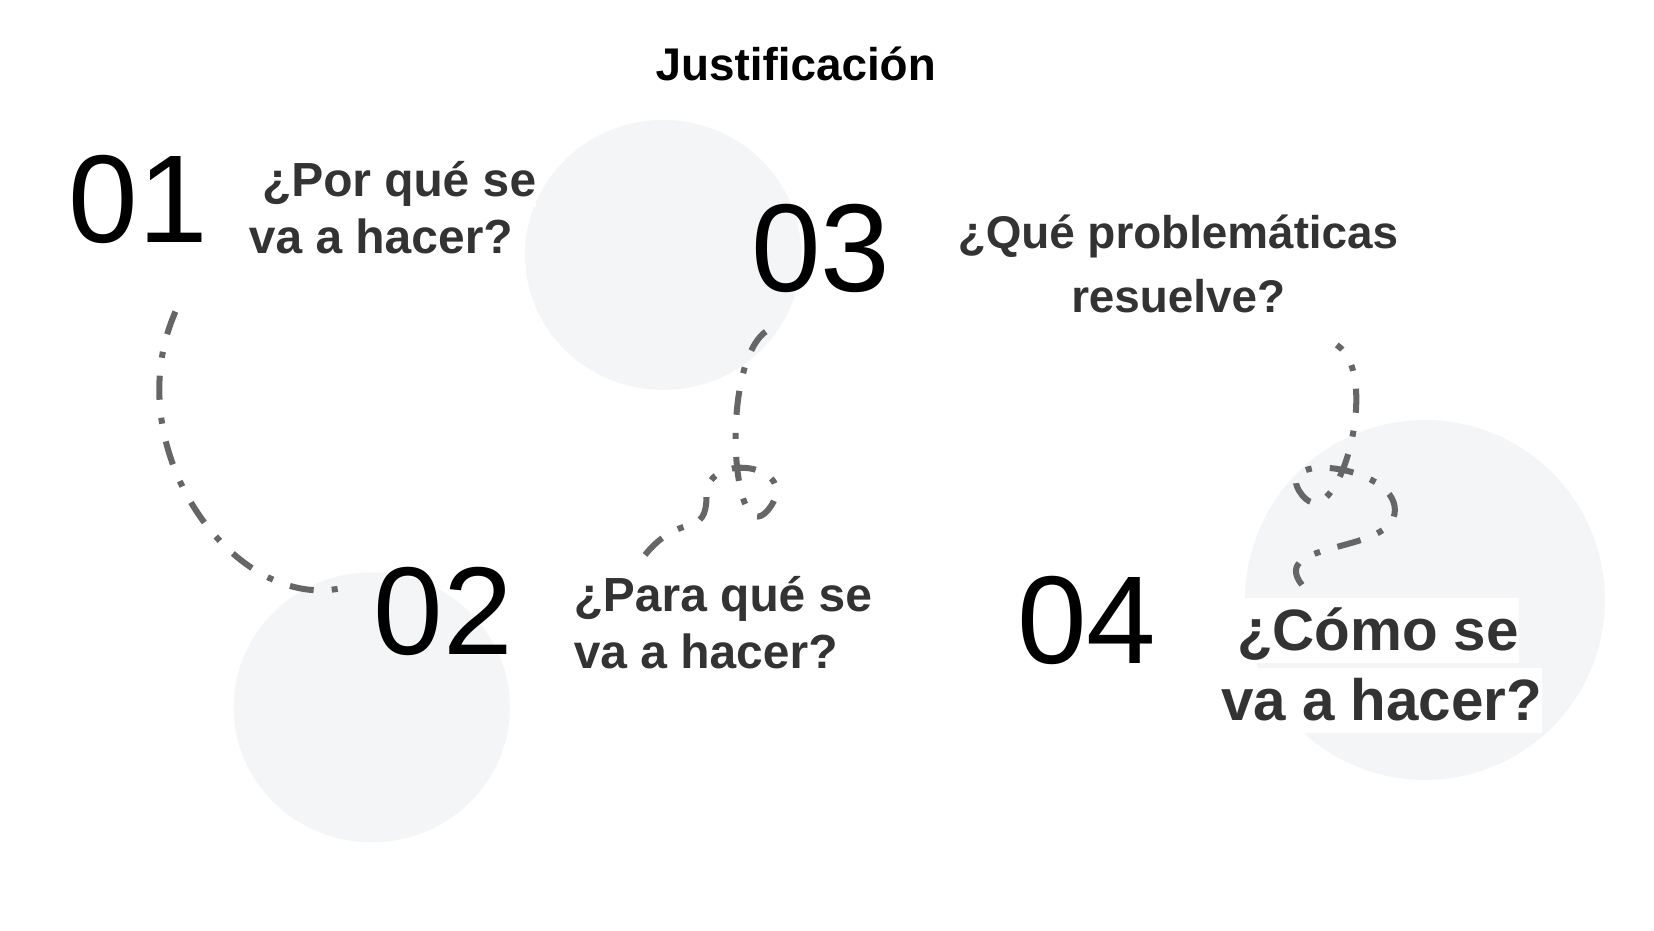

Justificación
01
 ¿Por qué se va a hacer?
03
¿Qué problemáticas resuelve?

02
04
¿Para qué se va a hacer?
 ¿Cómo se va a hacer?